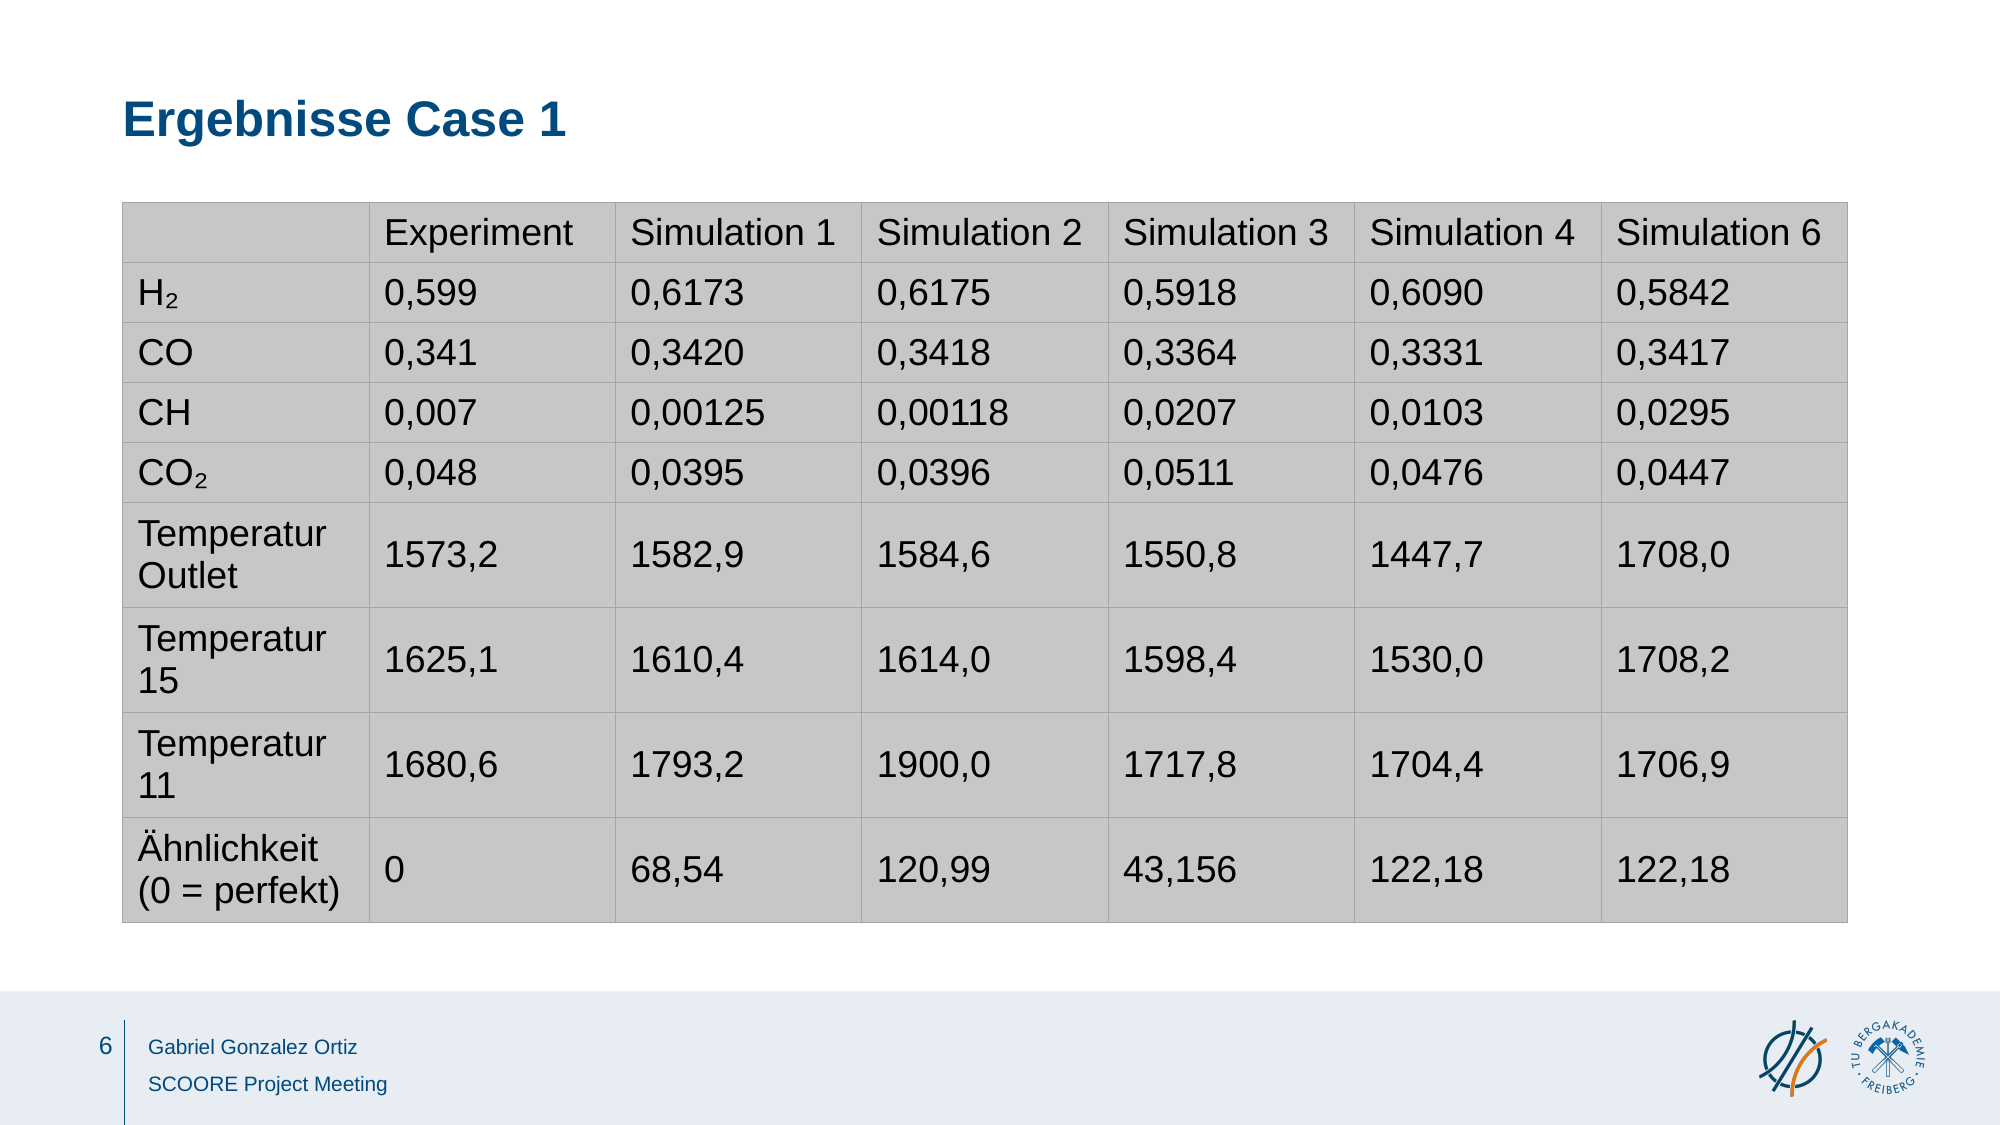

# Ergebnisse Case 1
|  | Experiment | Simulation 1 | Simulation 2 | Simulation 3 | Simulation 4 | Simulation 6 |
| --- | --- | --- | --- | --- | --- | --- |
| H₂ | 0,599 | 0,6173 | 0,6175 | 0,5918 | 0,6090 | 0,5842 |
| CO | 0,341 | 0,3420 | 0,3418 | 0,3364 | 0,3331 | 0,3417 |
| CH | 0,007 | 0,00125 | 0,00118 | 0,0207 | 0,0103 | 0,0295 |
| CO₂ | 0,048 | 0,0395 | 0,0396 | 0,0511 | 0,0476 | 0,0447 |
| Temperatur Outlet | 1573,2 | 1582,9 | 1584,6 | 1550,8 | 1447,7 | 1708,0 |
| Temperatur 15 | 1625,1 | 1610,4 | 1614,0 | 1598,4 | 1530,0 | 1708,2 |
| Temperatur 11 | 1680,6 | 1793,2 | 1900,0 | 1717,8 | 1704,4 | 1706,9 |
| Ähnlichkeit (0 = perfekt) | 0 | 68,54 | 120,99 | 43,156 | 122,18 | 122,18 |